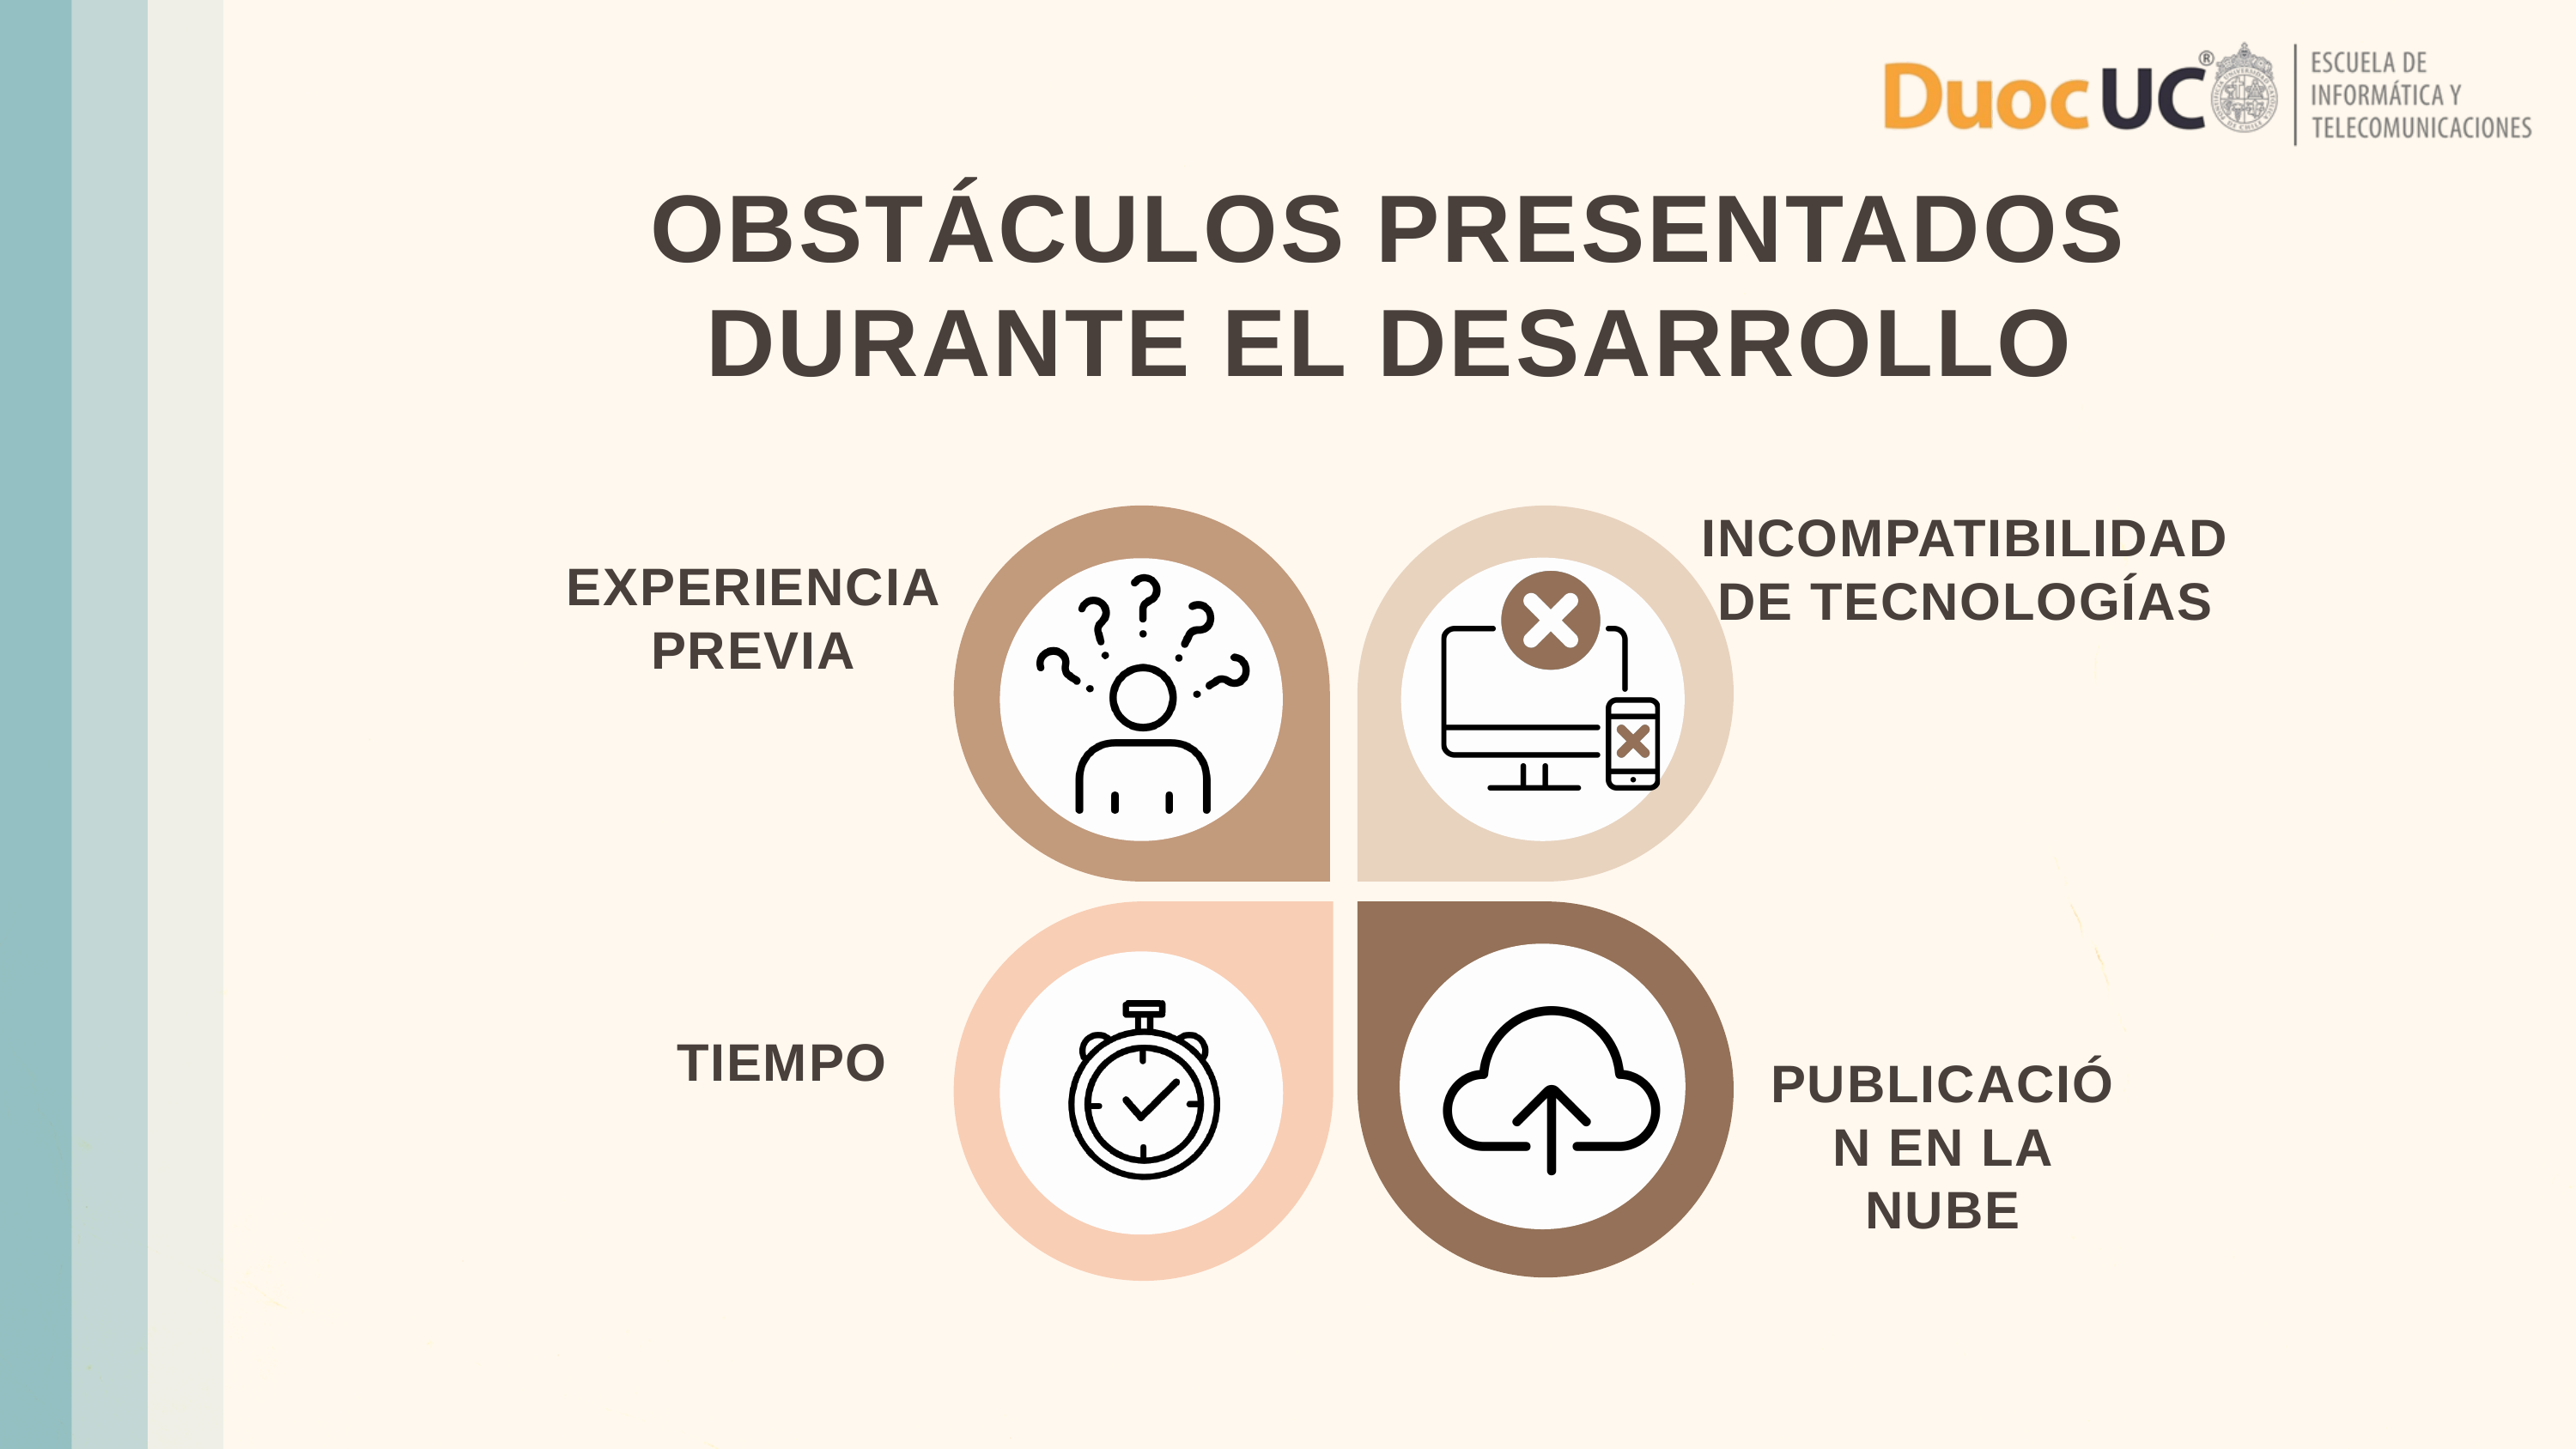

OBSTÁCULOS PRESENTADOS DURANTE EL DESARROLLO
INCOMPATIBILIDAD DE TECNOLOGÍAS

EXPERIENCIA PREVIA

TIEMPO
PUBLICACIÓN EN LA NUBE